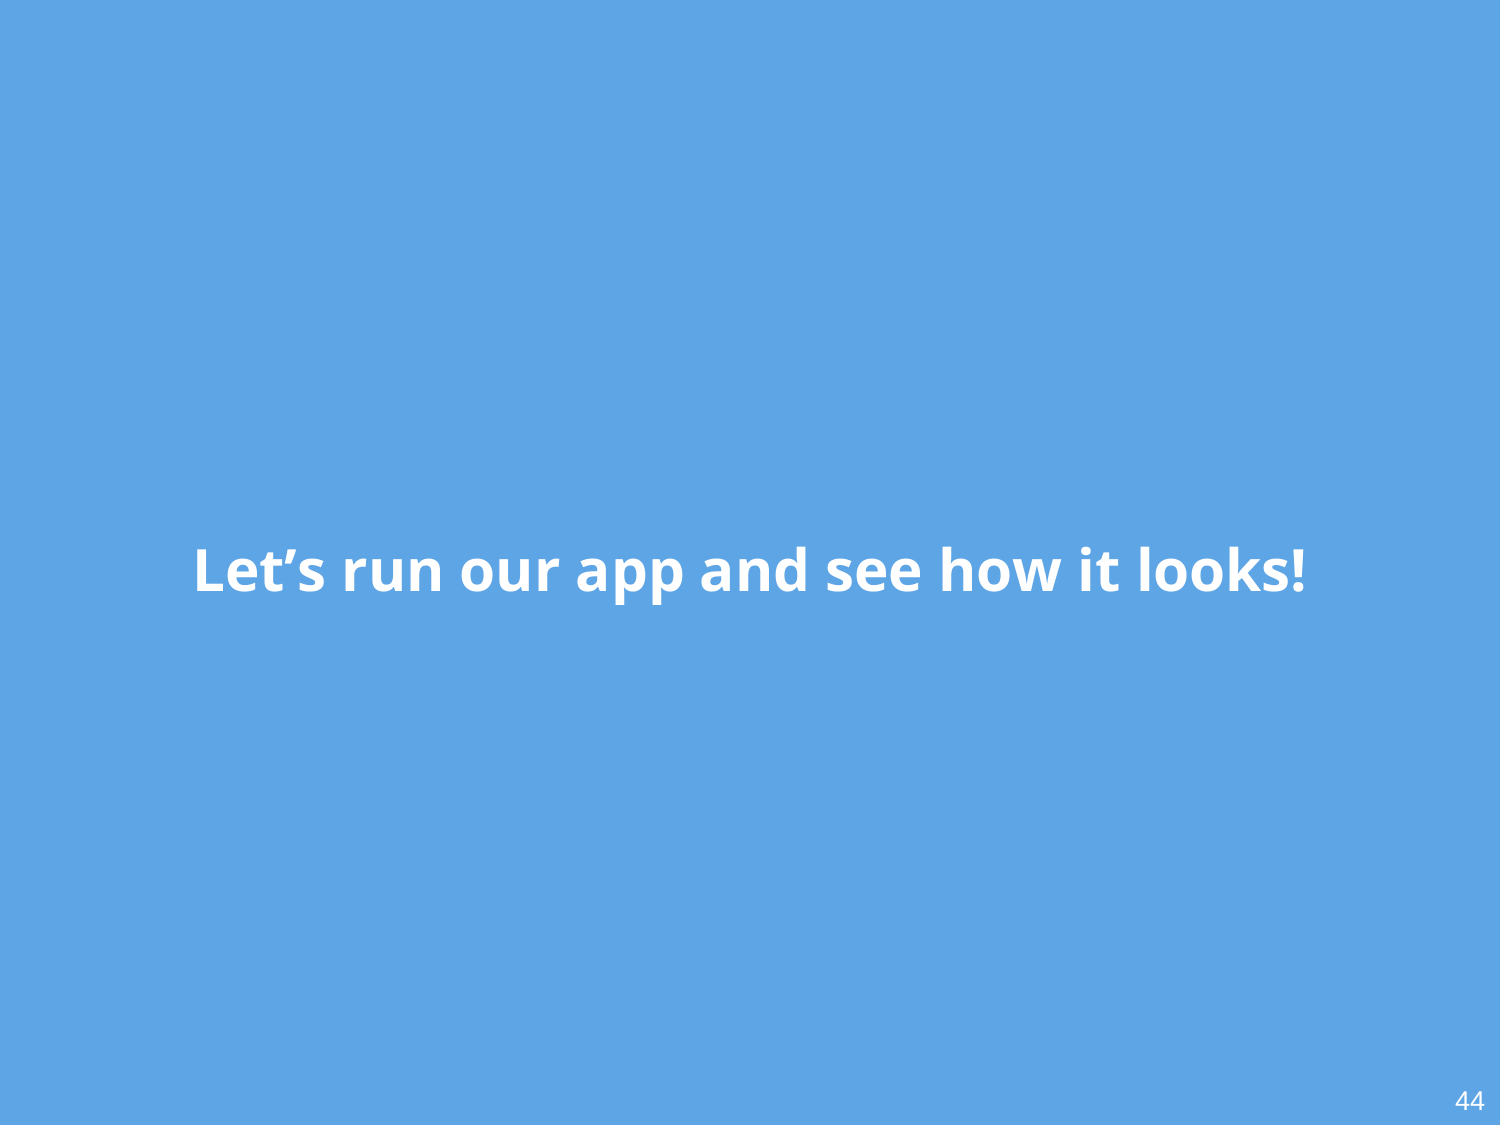

# Let’s run our app and see how it looks!